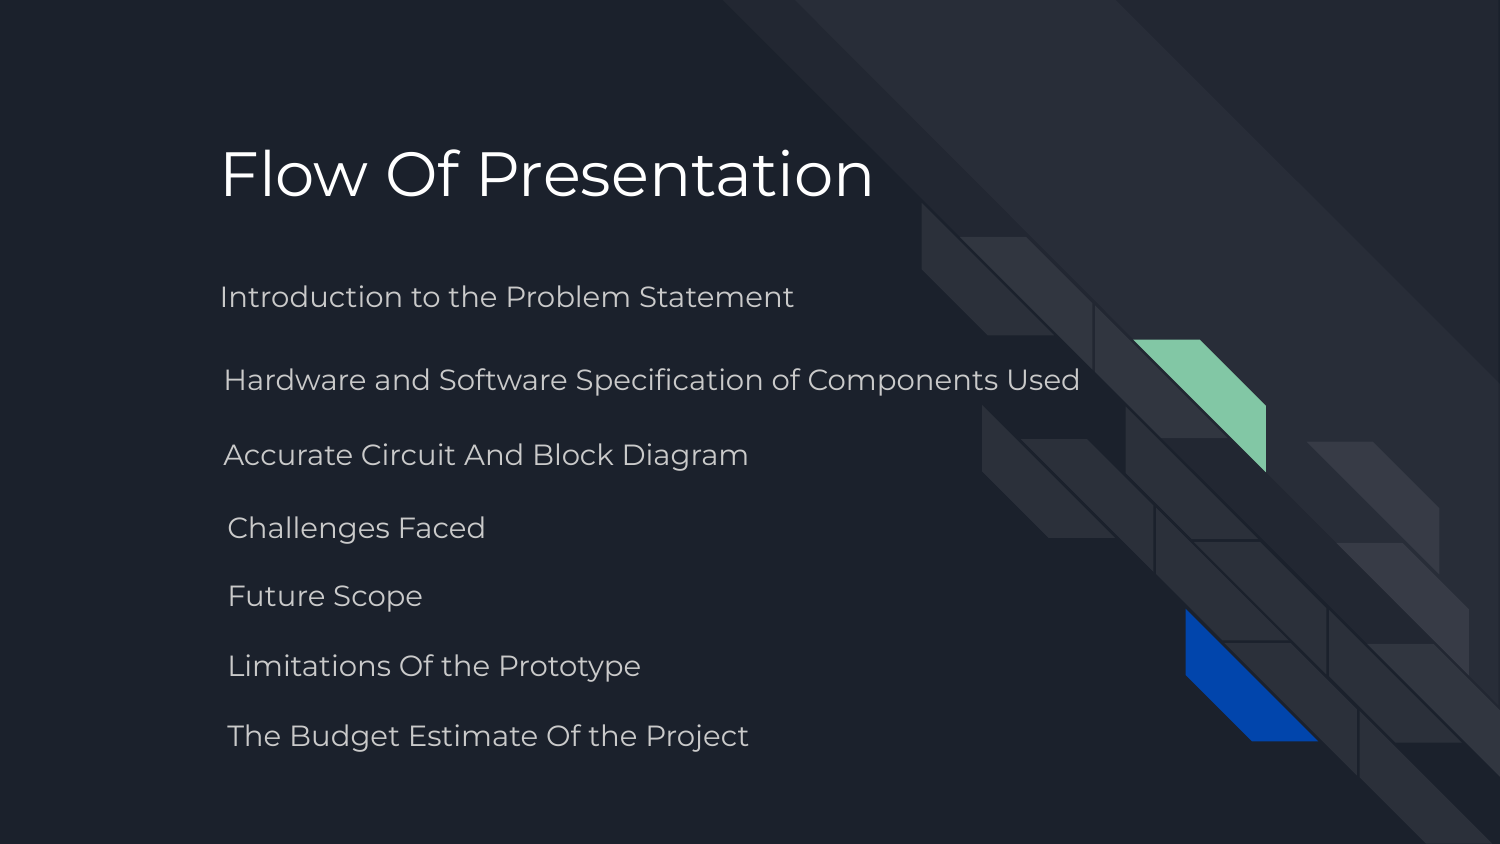

# Flow Of Presentation
Introduction to the Problem Statement

Hardware and Software Specification of Components Used
Accurate Circuit And Block Diagram
Challenges Faced
Future Scope
Limitations Of the Prototype
The Budget Estimate Of the Project